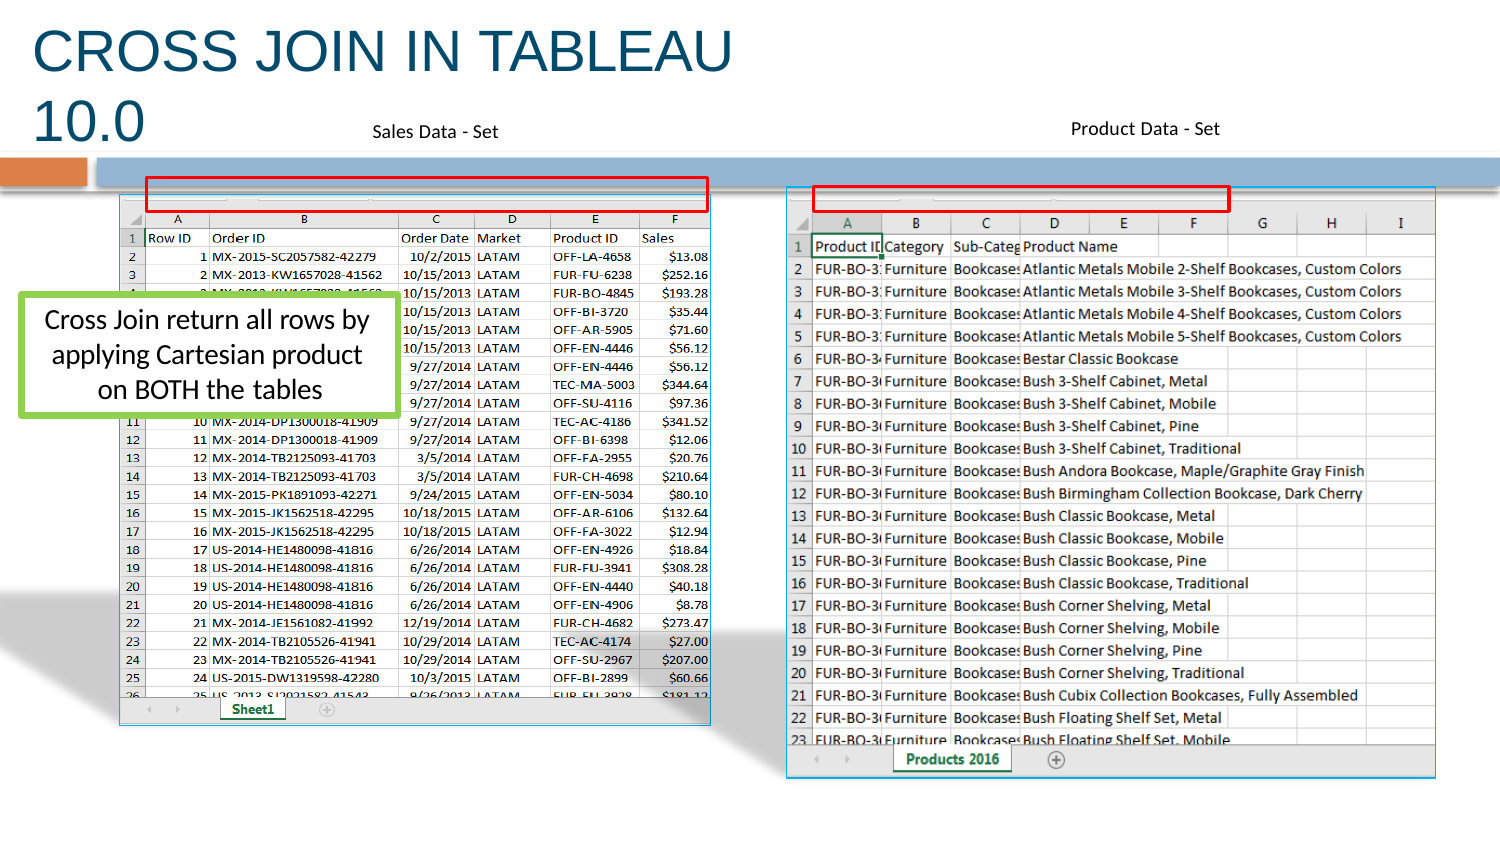

# CROSS JOIN IN TABLEAU 10.0
Product Data - Set
Sales Data - Set

Cross Join return all rows by  applying Cartesian product  on BOTH the tables